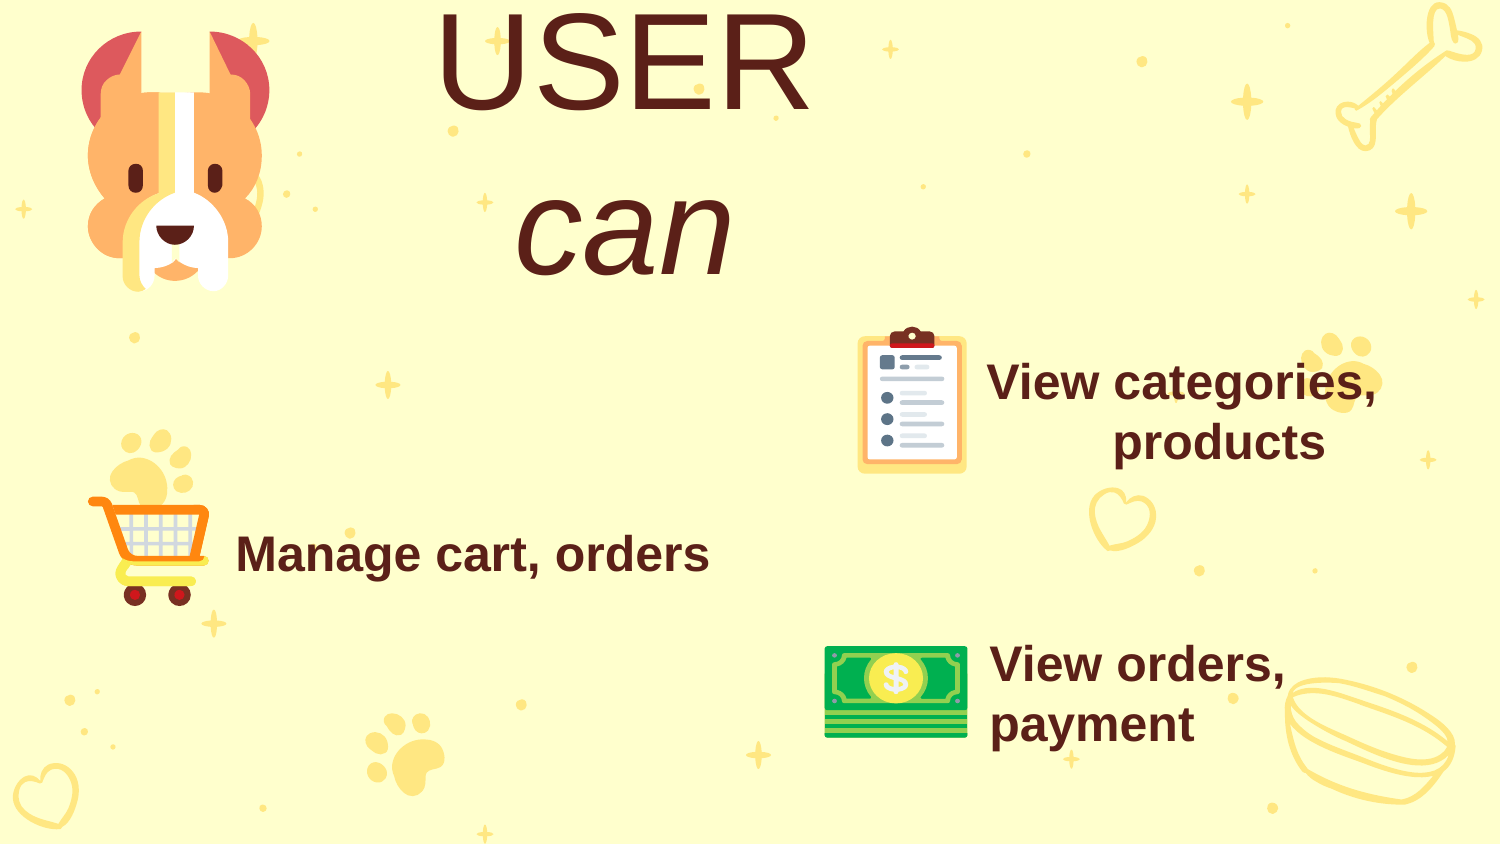

USER can

View categories,
         products

Manage cart, orders

View orders, payment